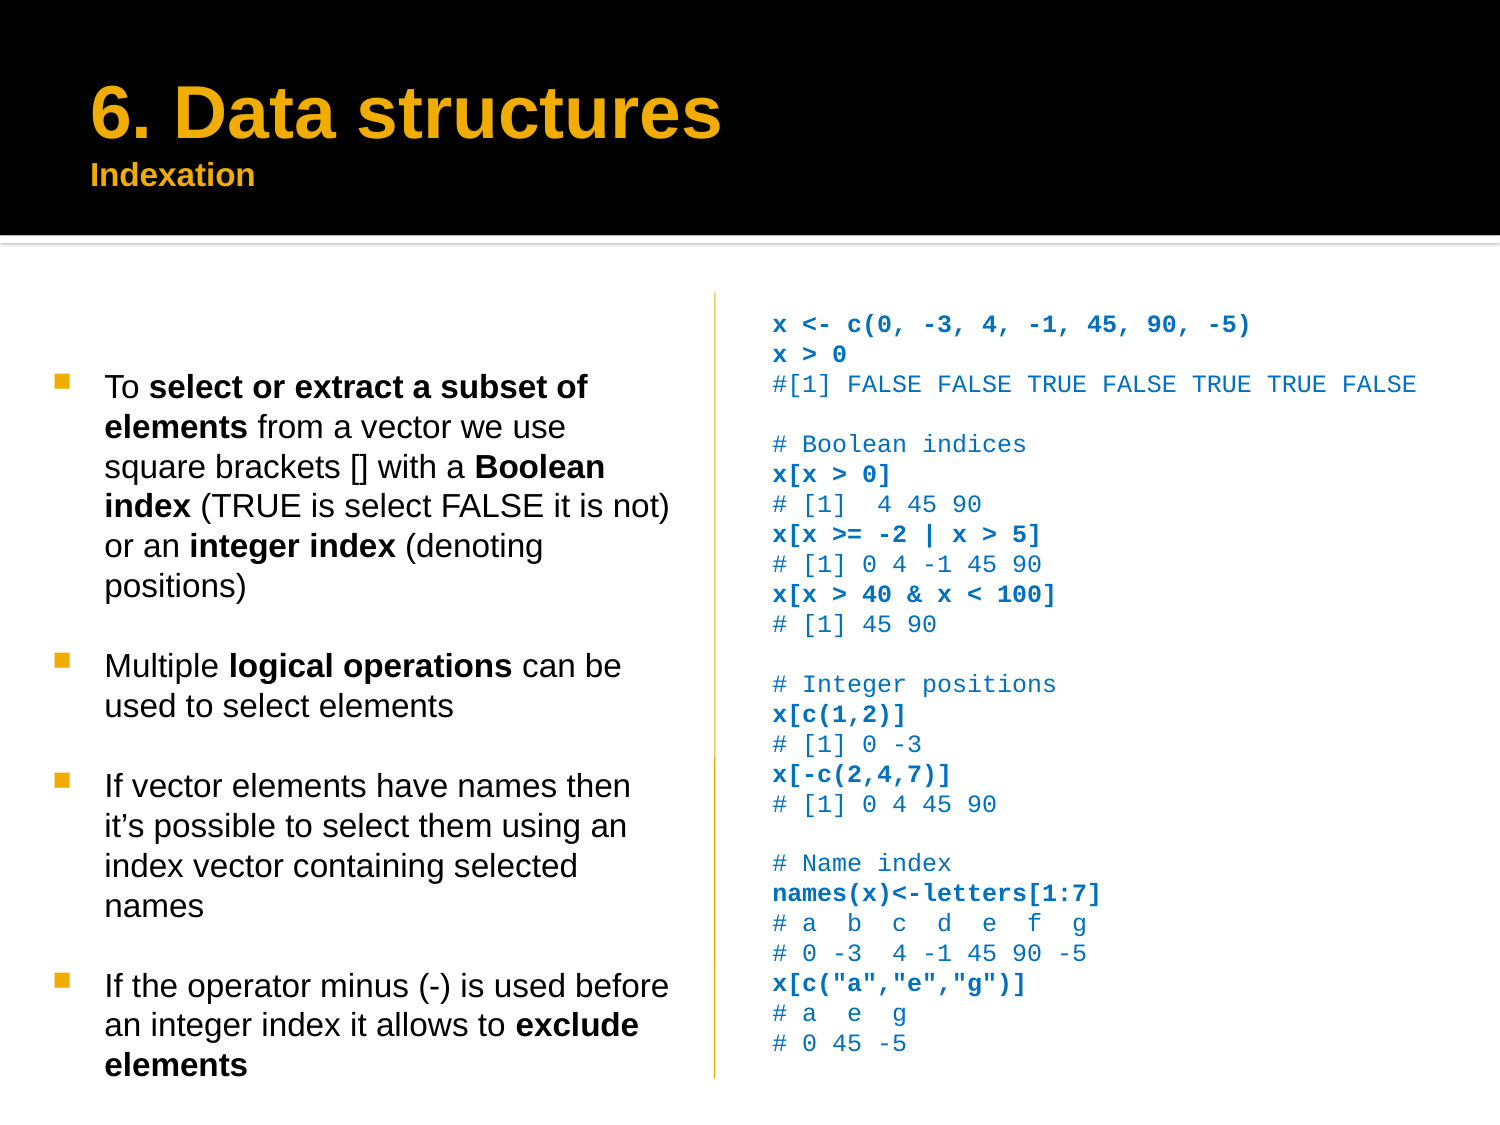

# 6. Data structures Indexation

x <- c(0, -3, 4, -1, 45, 90, -5)
x > 0
#[1] FALSE FALSE TRUE FALSE TRUE TRUE FALSE

# Boolean indices
x[x > 0]
# [1]  4 45 90
x[x >= -2 | x > 5]
# [1] 0 4 -1 45 90
x[x > 40 & x < 100]
# [1] 45 90

# Integer positions
x[c(1,2)]
# [1] 0 -3
x[-c(2,4,7)]
# [1] 0 4 45 90

# Name index
names(x)<-letters[1:7]
# a  b  c  d  e  f  g
# 0 -3  4 -1 45 90 -5
x[c("a","e","g")]
# a  e  g
# 0 45 -5

To select or extract a subset of elements from a vector we use square brackets [] with a Boolean index (TRUE is select FALSE it is not) or an integer index (denoting positions)

Multiple logical operations can be used to select elements

If vector elements have names then it’s possible to select them using an index vector containing selected names

If the operator minus (-) is used before an integer index it allows to exclude elements